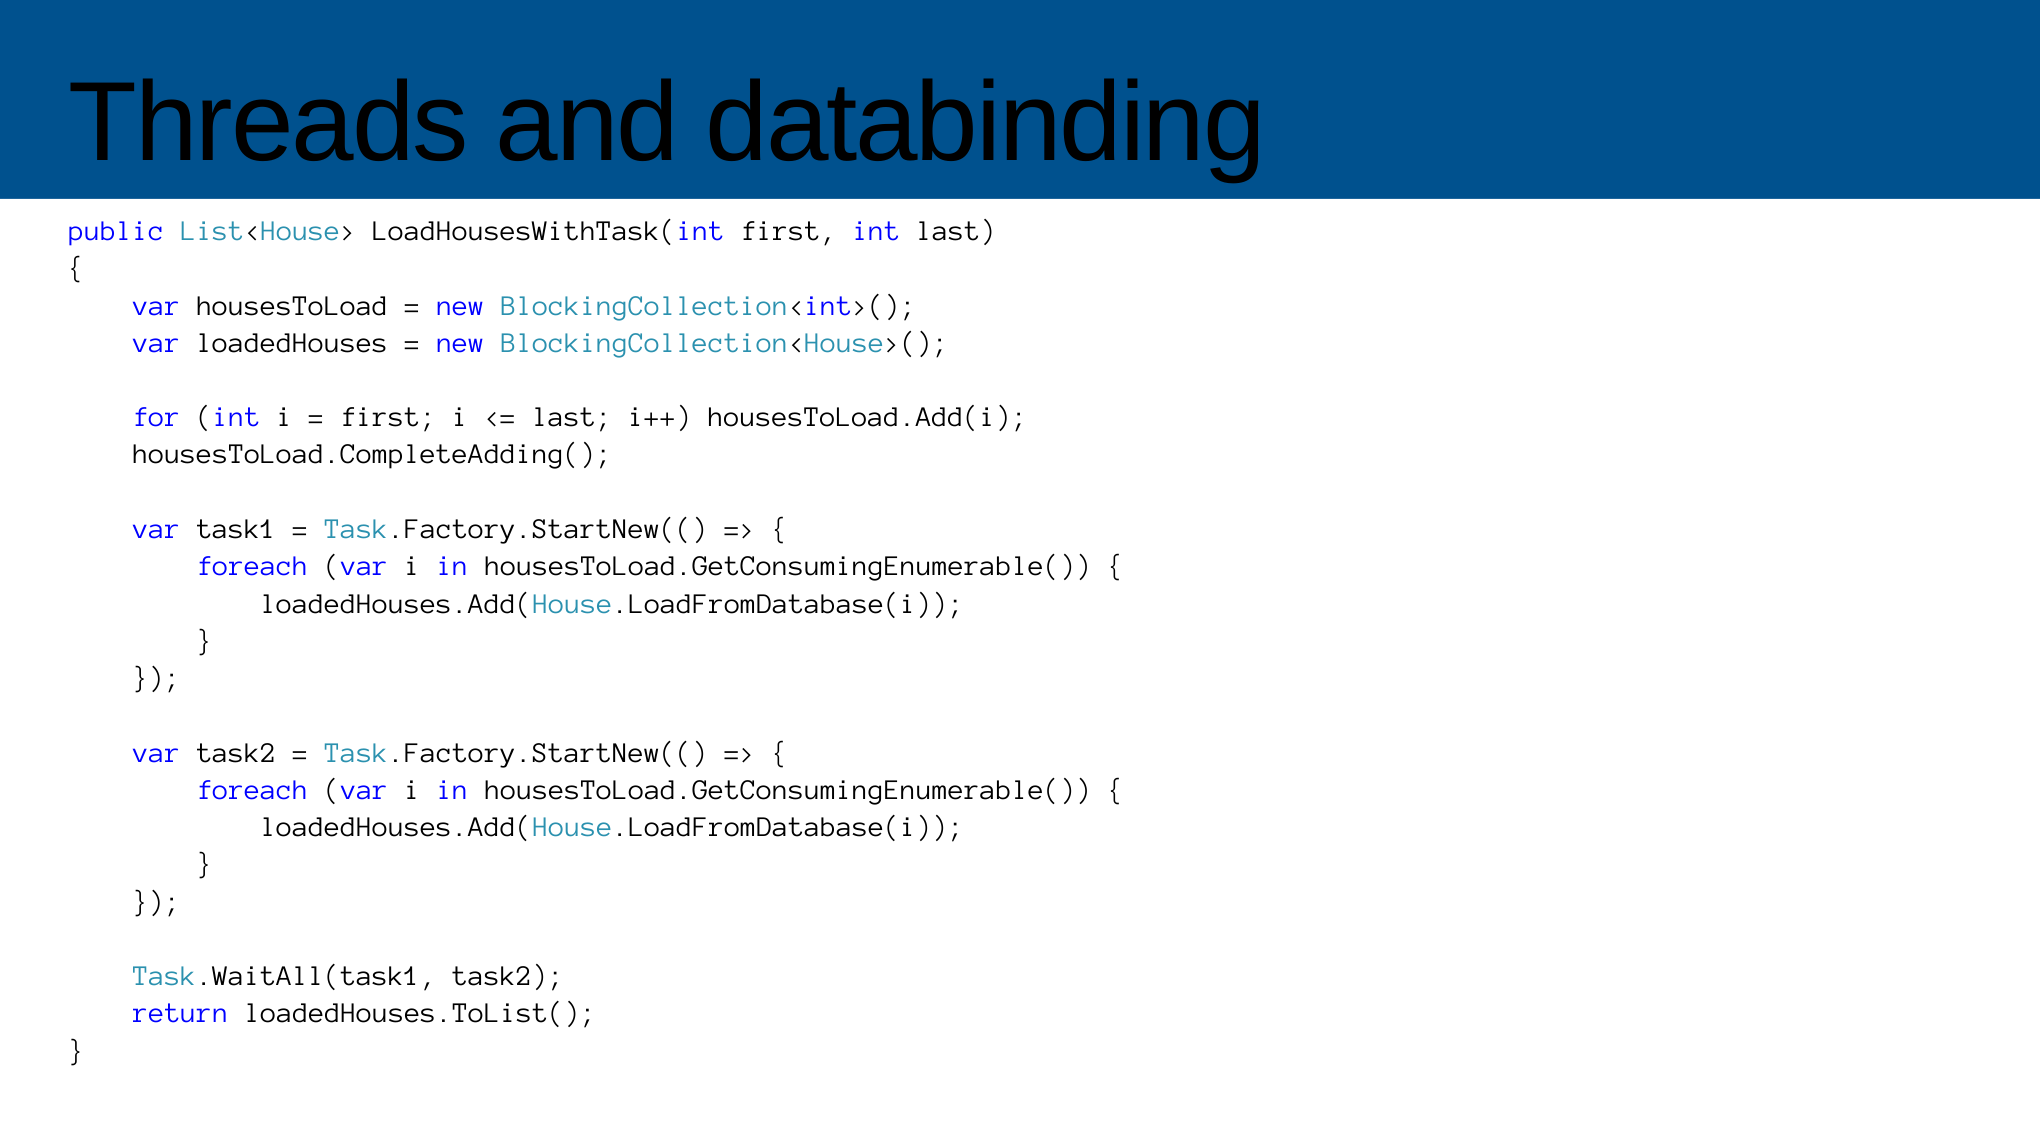

# Threads and databinding
public List<House> LoadHousesWithTask(int first, int last)
{
    var housesToLoad = new BlockingCollection<int>();
    var loadedHouses = new BlockingCollection<House>();

    for (int i = first; i <= last; i++) housesToLoad.Add(i);
    housesToLoad.CompleteAdding();

    var task1 = Task.Factory.StartNew(() => {
        foreach (var i in housesToLoad.GetConsumingEnumerable()) {
            loadedHouses.Add(House.LoadFromDatabase(i));
        }
    });

    var task2 = Task.Factory.StartNew(() => {
        foreach (var i in housesToLoad.GetConsumingEnumerable()) {
            loadedHouses.Add(House.LoadFromDatabase(i));
        }
    });

    Task.WaitAll(task1, task2);
    return loadedHouses.ToList();
}